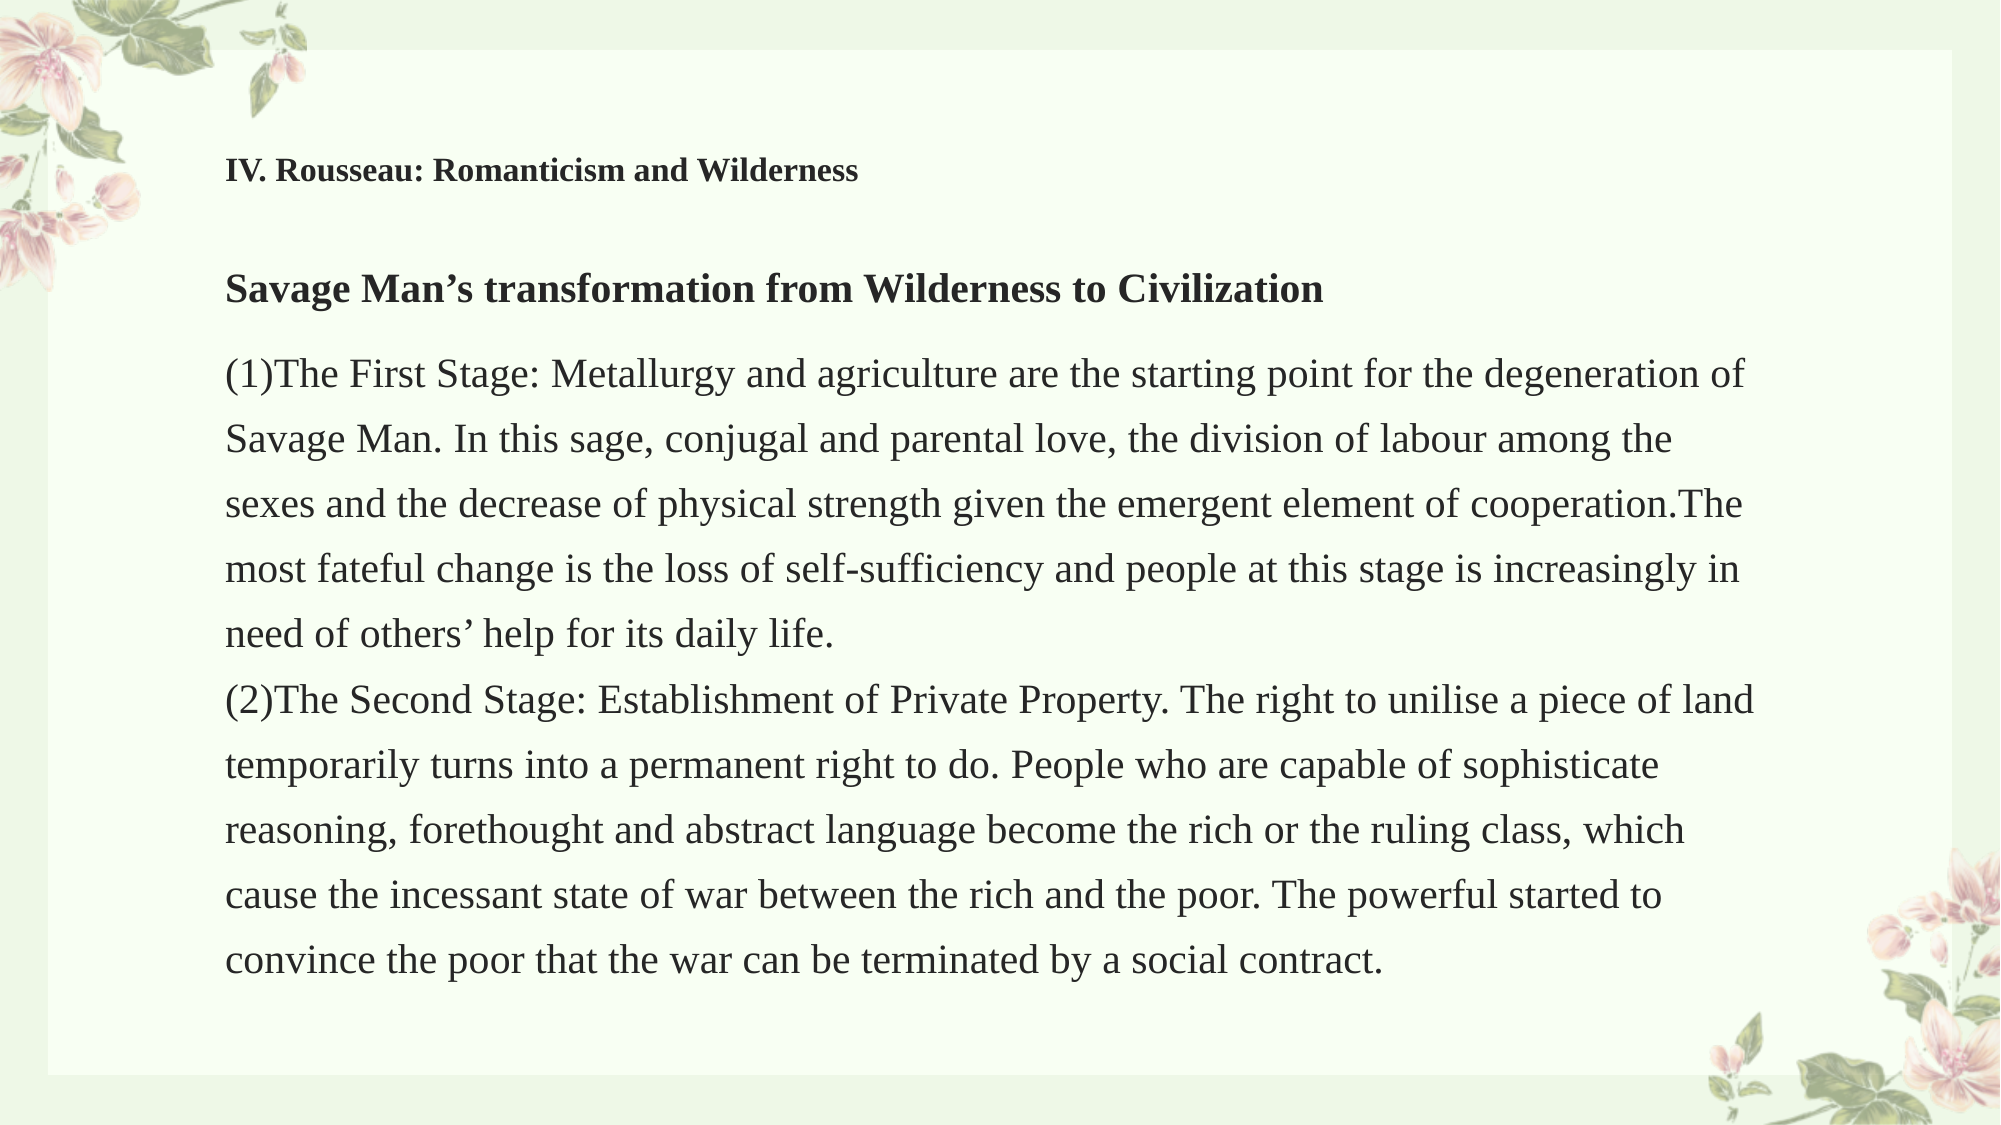

# IV. Rousseau: Romanticism and Wilderness
Savage Man’s transformation from Wilderness to Civilization
(1)The First Stage: Metallurgy and agriculture are the starting point for the degeneration of Savage Man. In this sage, conjugal and parental love, the division of labour among the sexes and the decrease of physical strength given the emergent element of cooperation.The most fateful change is the loss of self-sufficiency and people at this stage is increasingly in need of others’ help for its daily life.
(2)The Second Stage: Establishment of Private Property. The right to unilise a piece of land temporarily turns into a permanent right to do. People who are capable of sophisticate reasoning, forethought and abstract language become the rich or the ruling class, which cause the incessant state of war between the rich and the poor. The powerful started to convince the poor that the war can be terminated by a social contract.